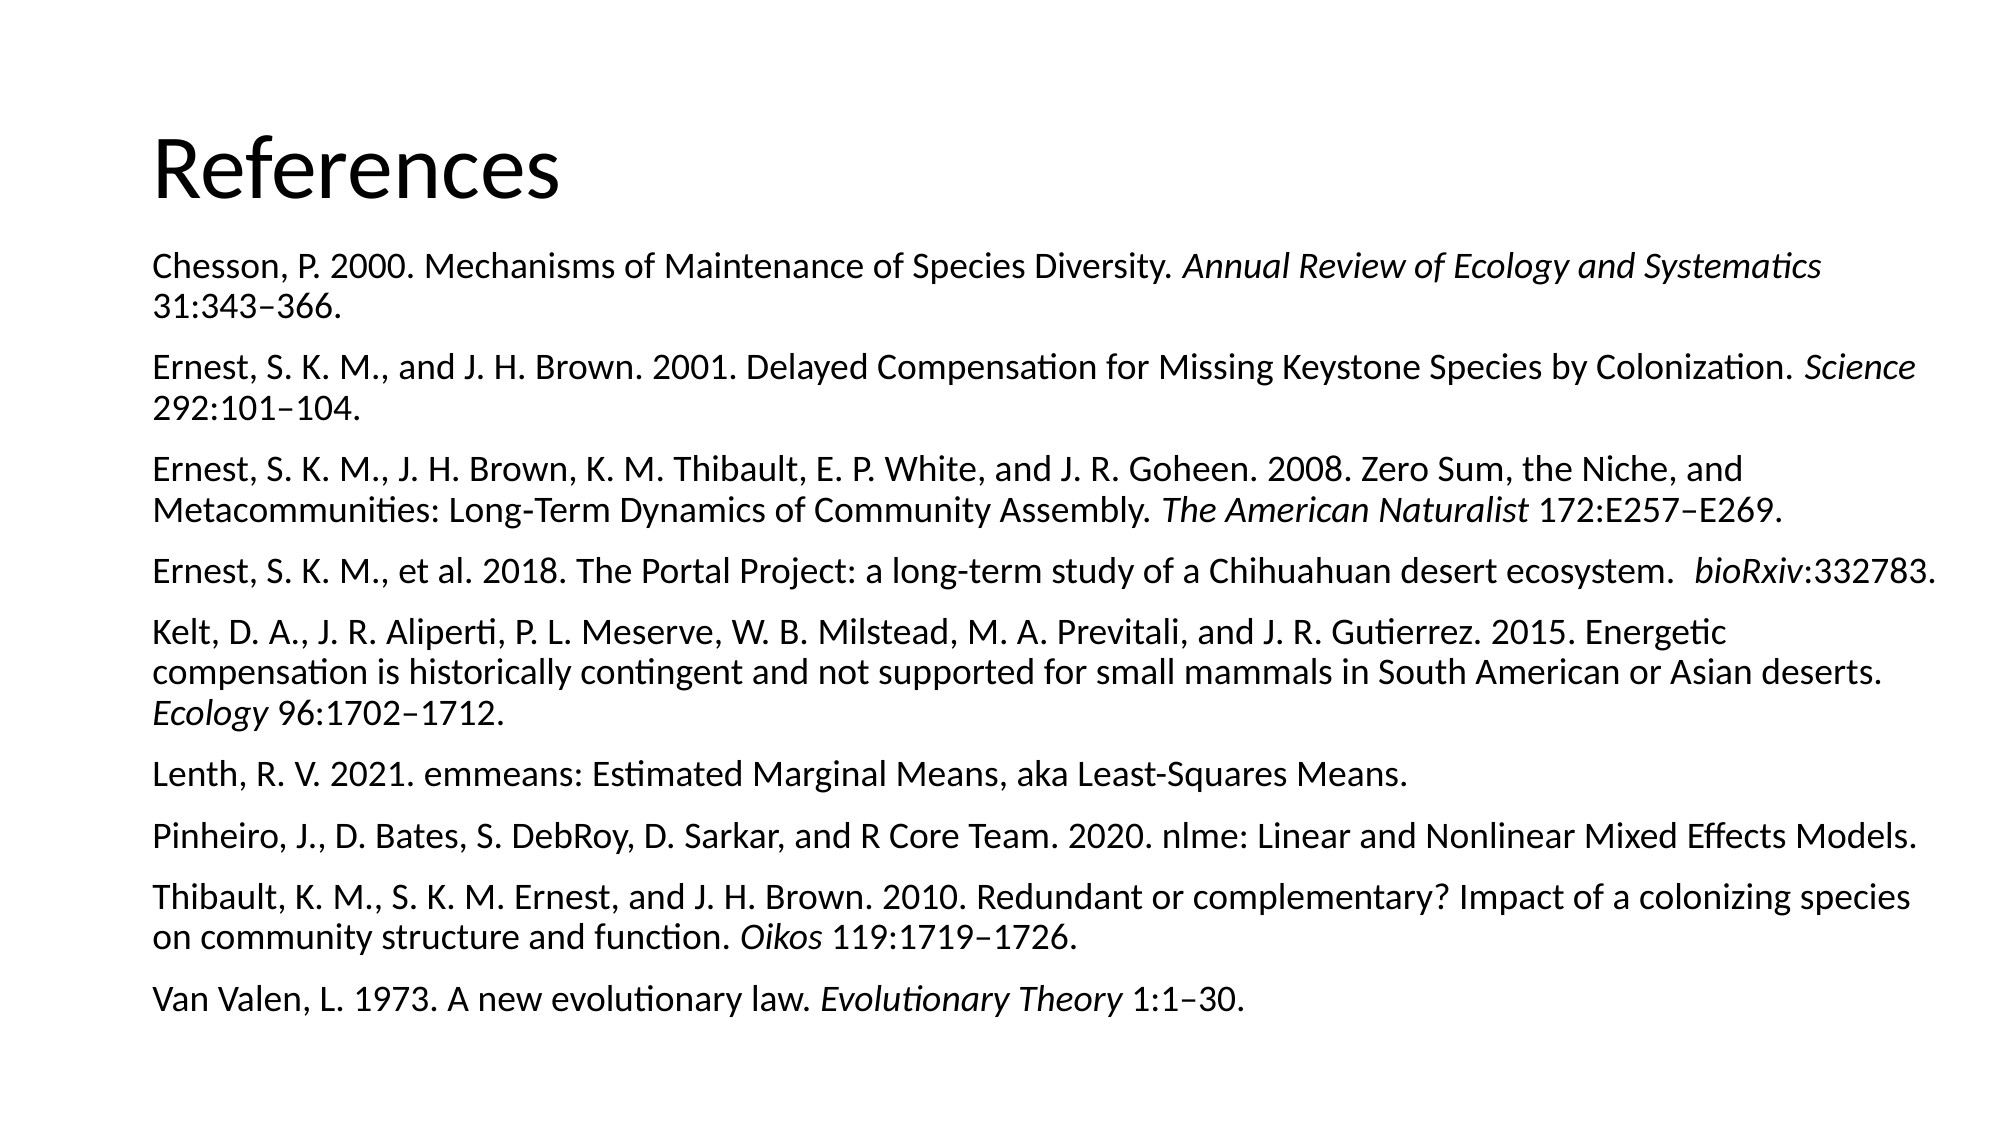

# References

Chesson, P. 2000. Mechanisms of Maintenance of Species Diversity. Annual Review of Ecology and Systematics 31:343–366.
Ernest, S. K. M., and J. H. Brown. 2001. Delayed Compensation for Missing Keystone Species by Colonization. Science 292:101–104.
Ernest, S. K. M., J. H. Brown, K. M. Thibault, E. P. White, and J. R. Goheen. 2008. Zero Sum, the Niche, and Metacommunities: Long‐Term Dynamics of Community Assembly. The American Naturalist 172:E257–E269.
Ernest, S. K. M., et al. 2018. The Portal Project: a long-term study of a Chihuahuan desert ecosystem.  bioRxiv:332783.
Kelt, D. A., J. R. Aliperti, P. L. Meserve, W. B. Milstead, M. A. Previtali, and J. R. Gutierrez. 2015. Energetic compensation is historically contingent and not supported for small mammals in South American or Asian deserts. Ecology 96:1702–1712.
Lenth, R. V. 2021. emmeans: Estimated Marginal Means, aka Least-Squares Means.
Pinheiro, J., D. Bates, S. DebRoy, D. Sarkar, and R Core Team. 2020. nlme: Linear and Nonlinear Mixed Effects Models.
Thibault, K. M., S. K. M. Ernest, and J. H. Brown. 2010. Redundant or complementary? Impact of a colonizing species on community structure and function. Oikos 119:1719–1726.
Van Valen, L. 1973. A new evolutionary law. Evolutionary Theory 1:1–30.